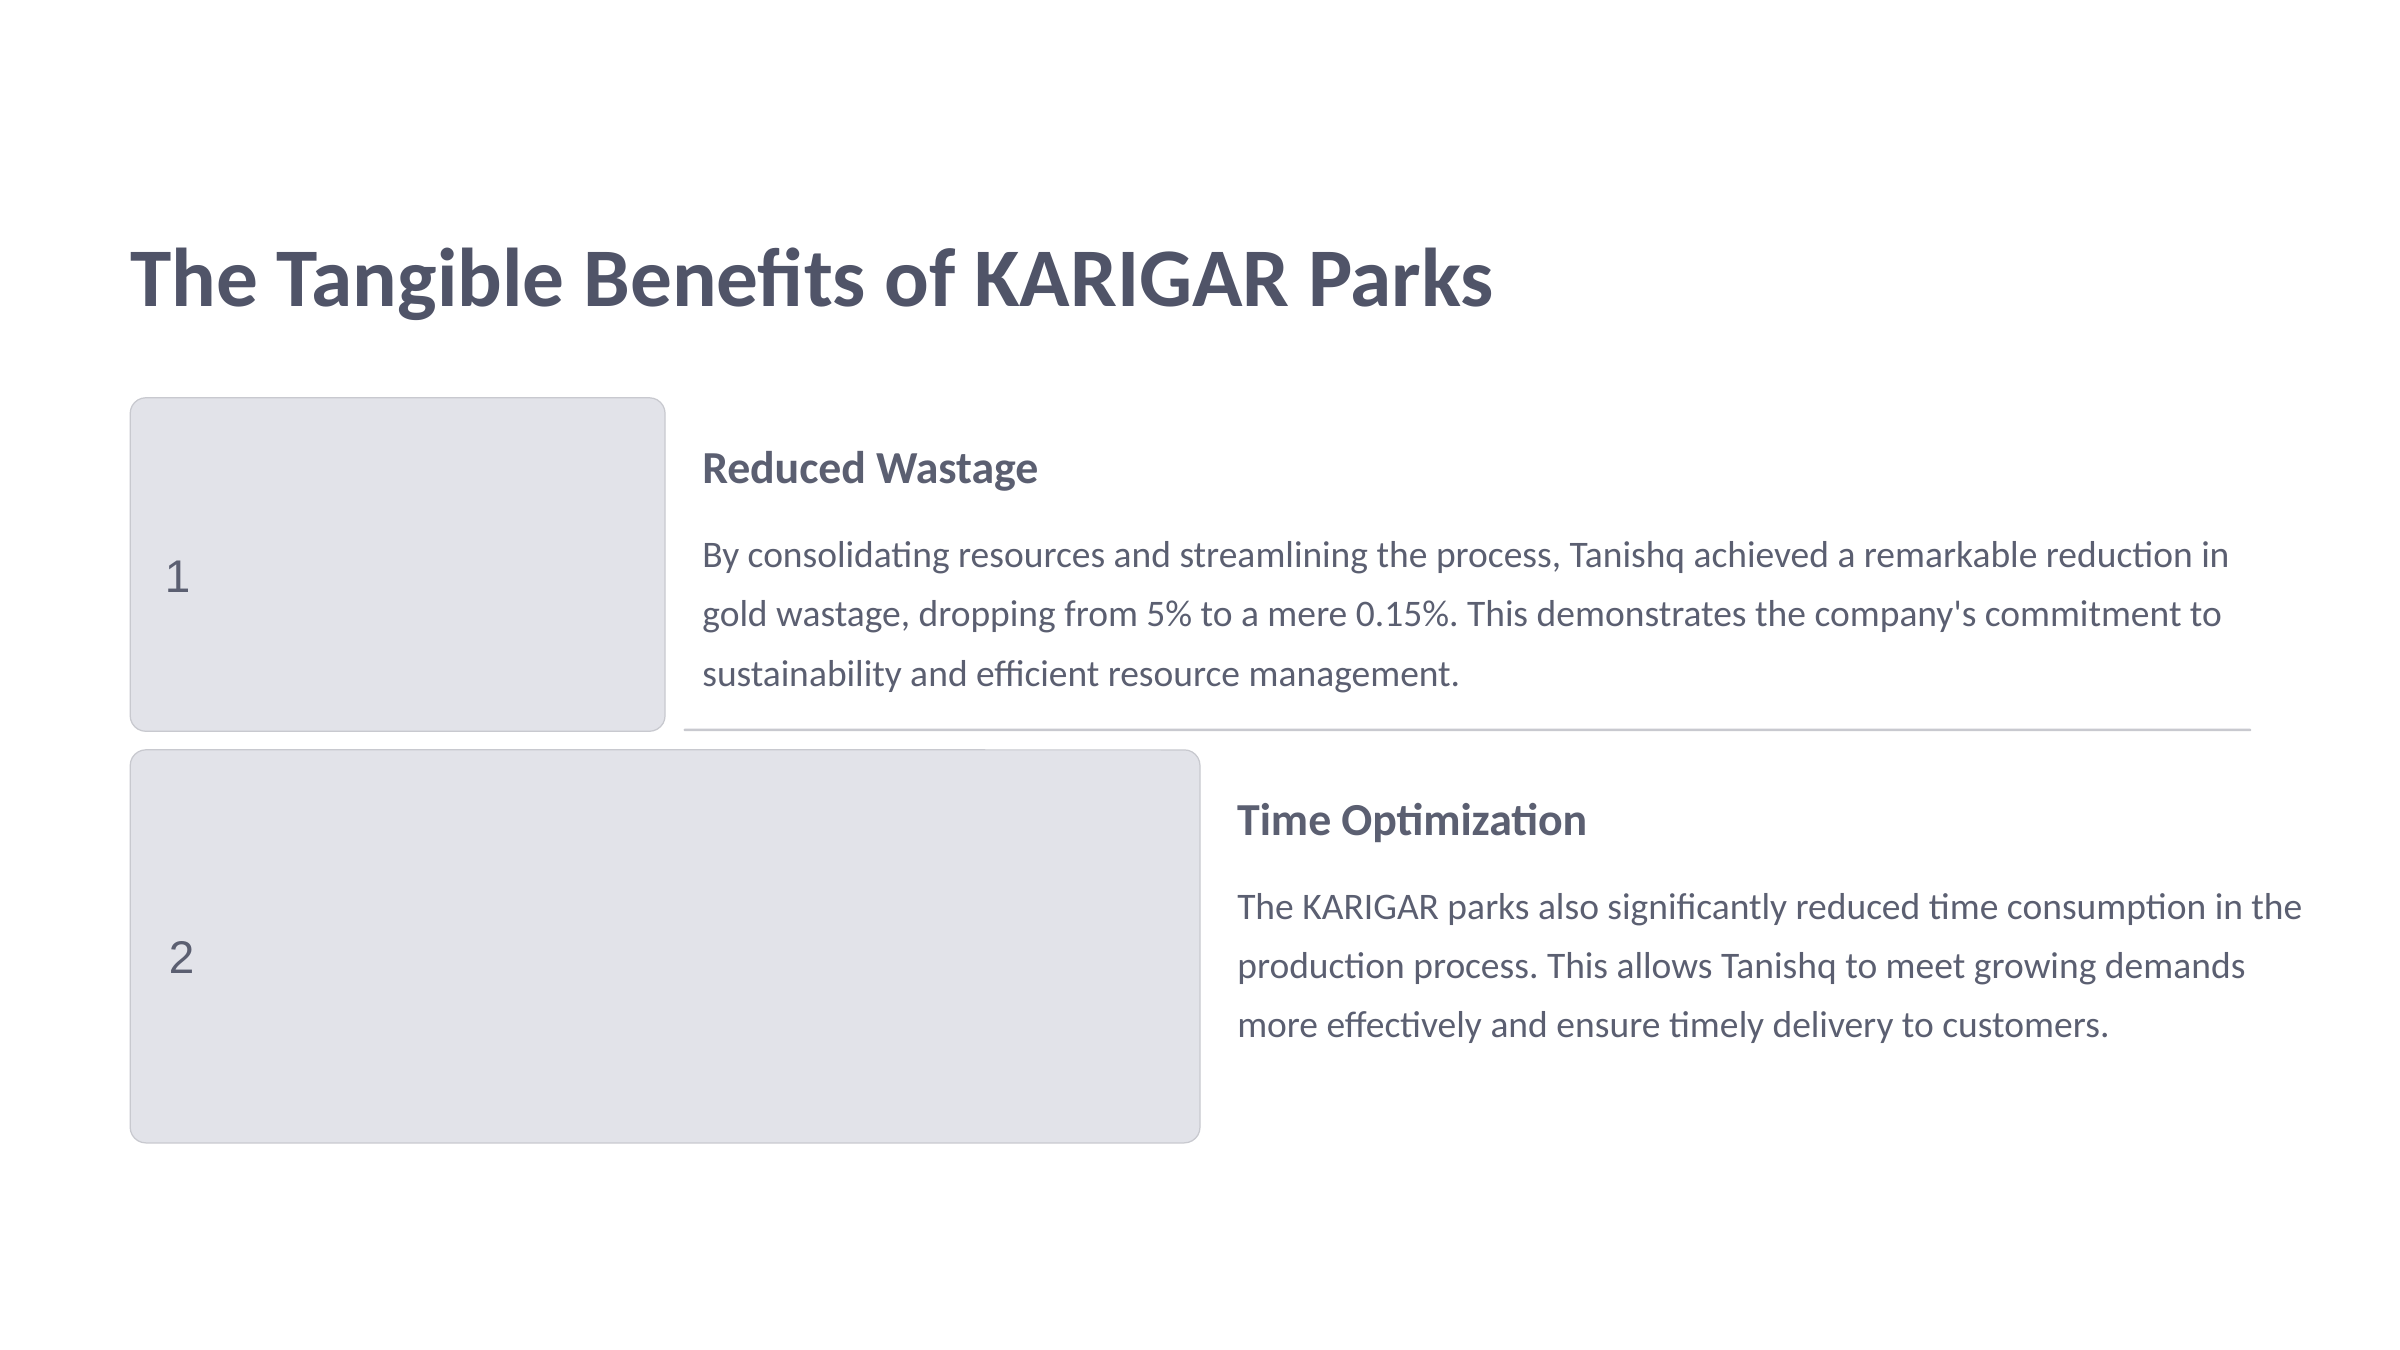

The Tangible Benefits of KARIGAR Parks

Reduced Wastage
By consolidating resources and streamlining the process, Tanishq achieved a remarkable reduction in gold wastage, dropping from 5% to a mere 0.15%. This demonstrates the company's commitment to sustainability and efficient resource management.
1

Time Optimization
The KARIGAR parks also significantly reduced time consumption in the production process. This allows Tanishq to meet growing demands more effectively and ensure timely delivery to customers.
2